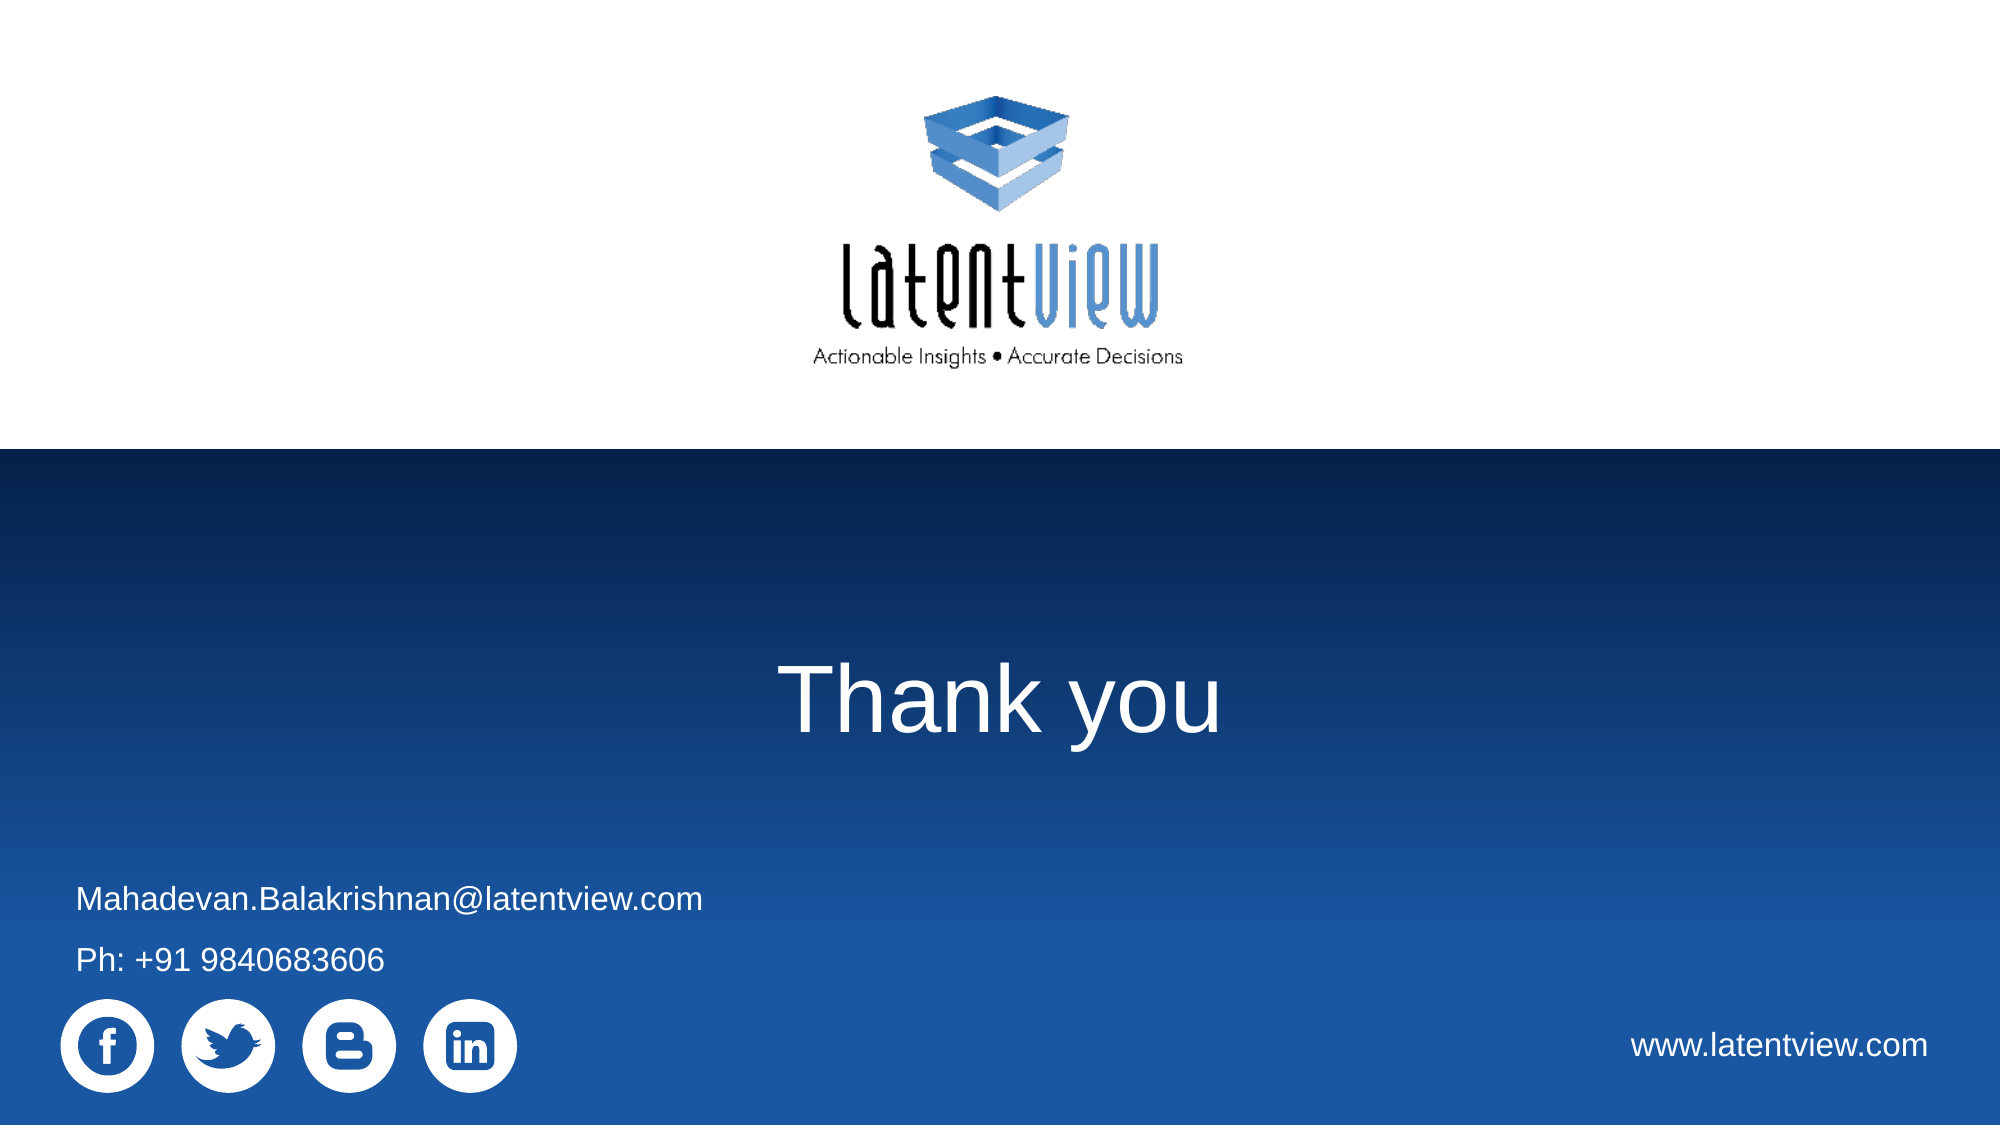

# Thank you
Mahadevan.Balakrishnan@latentview.com
Ph: +91 9840683606